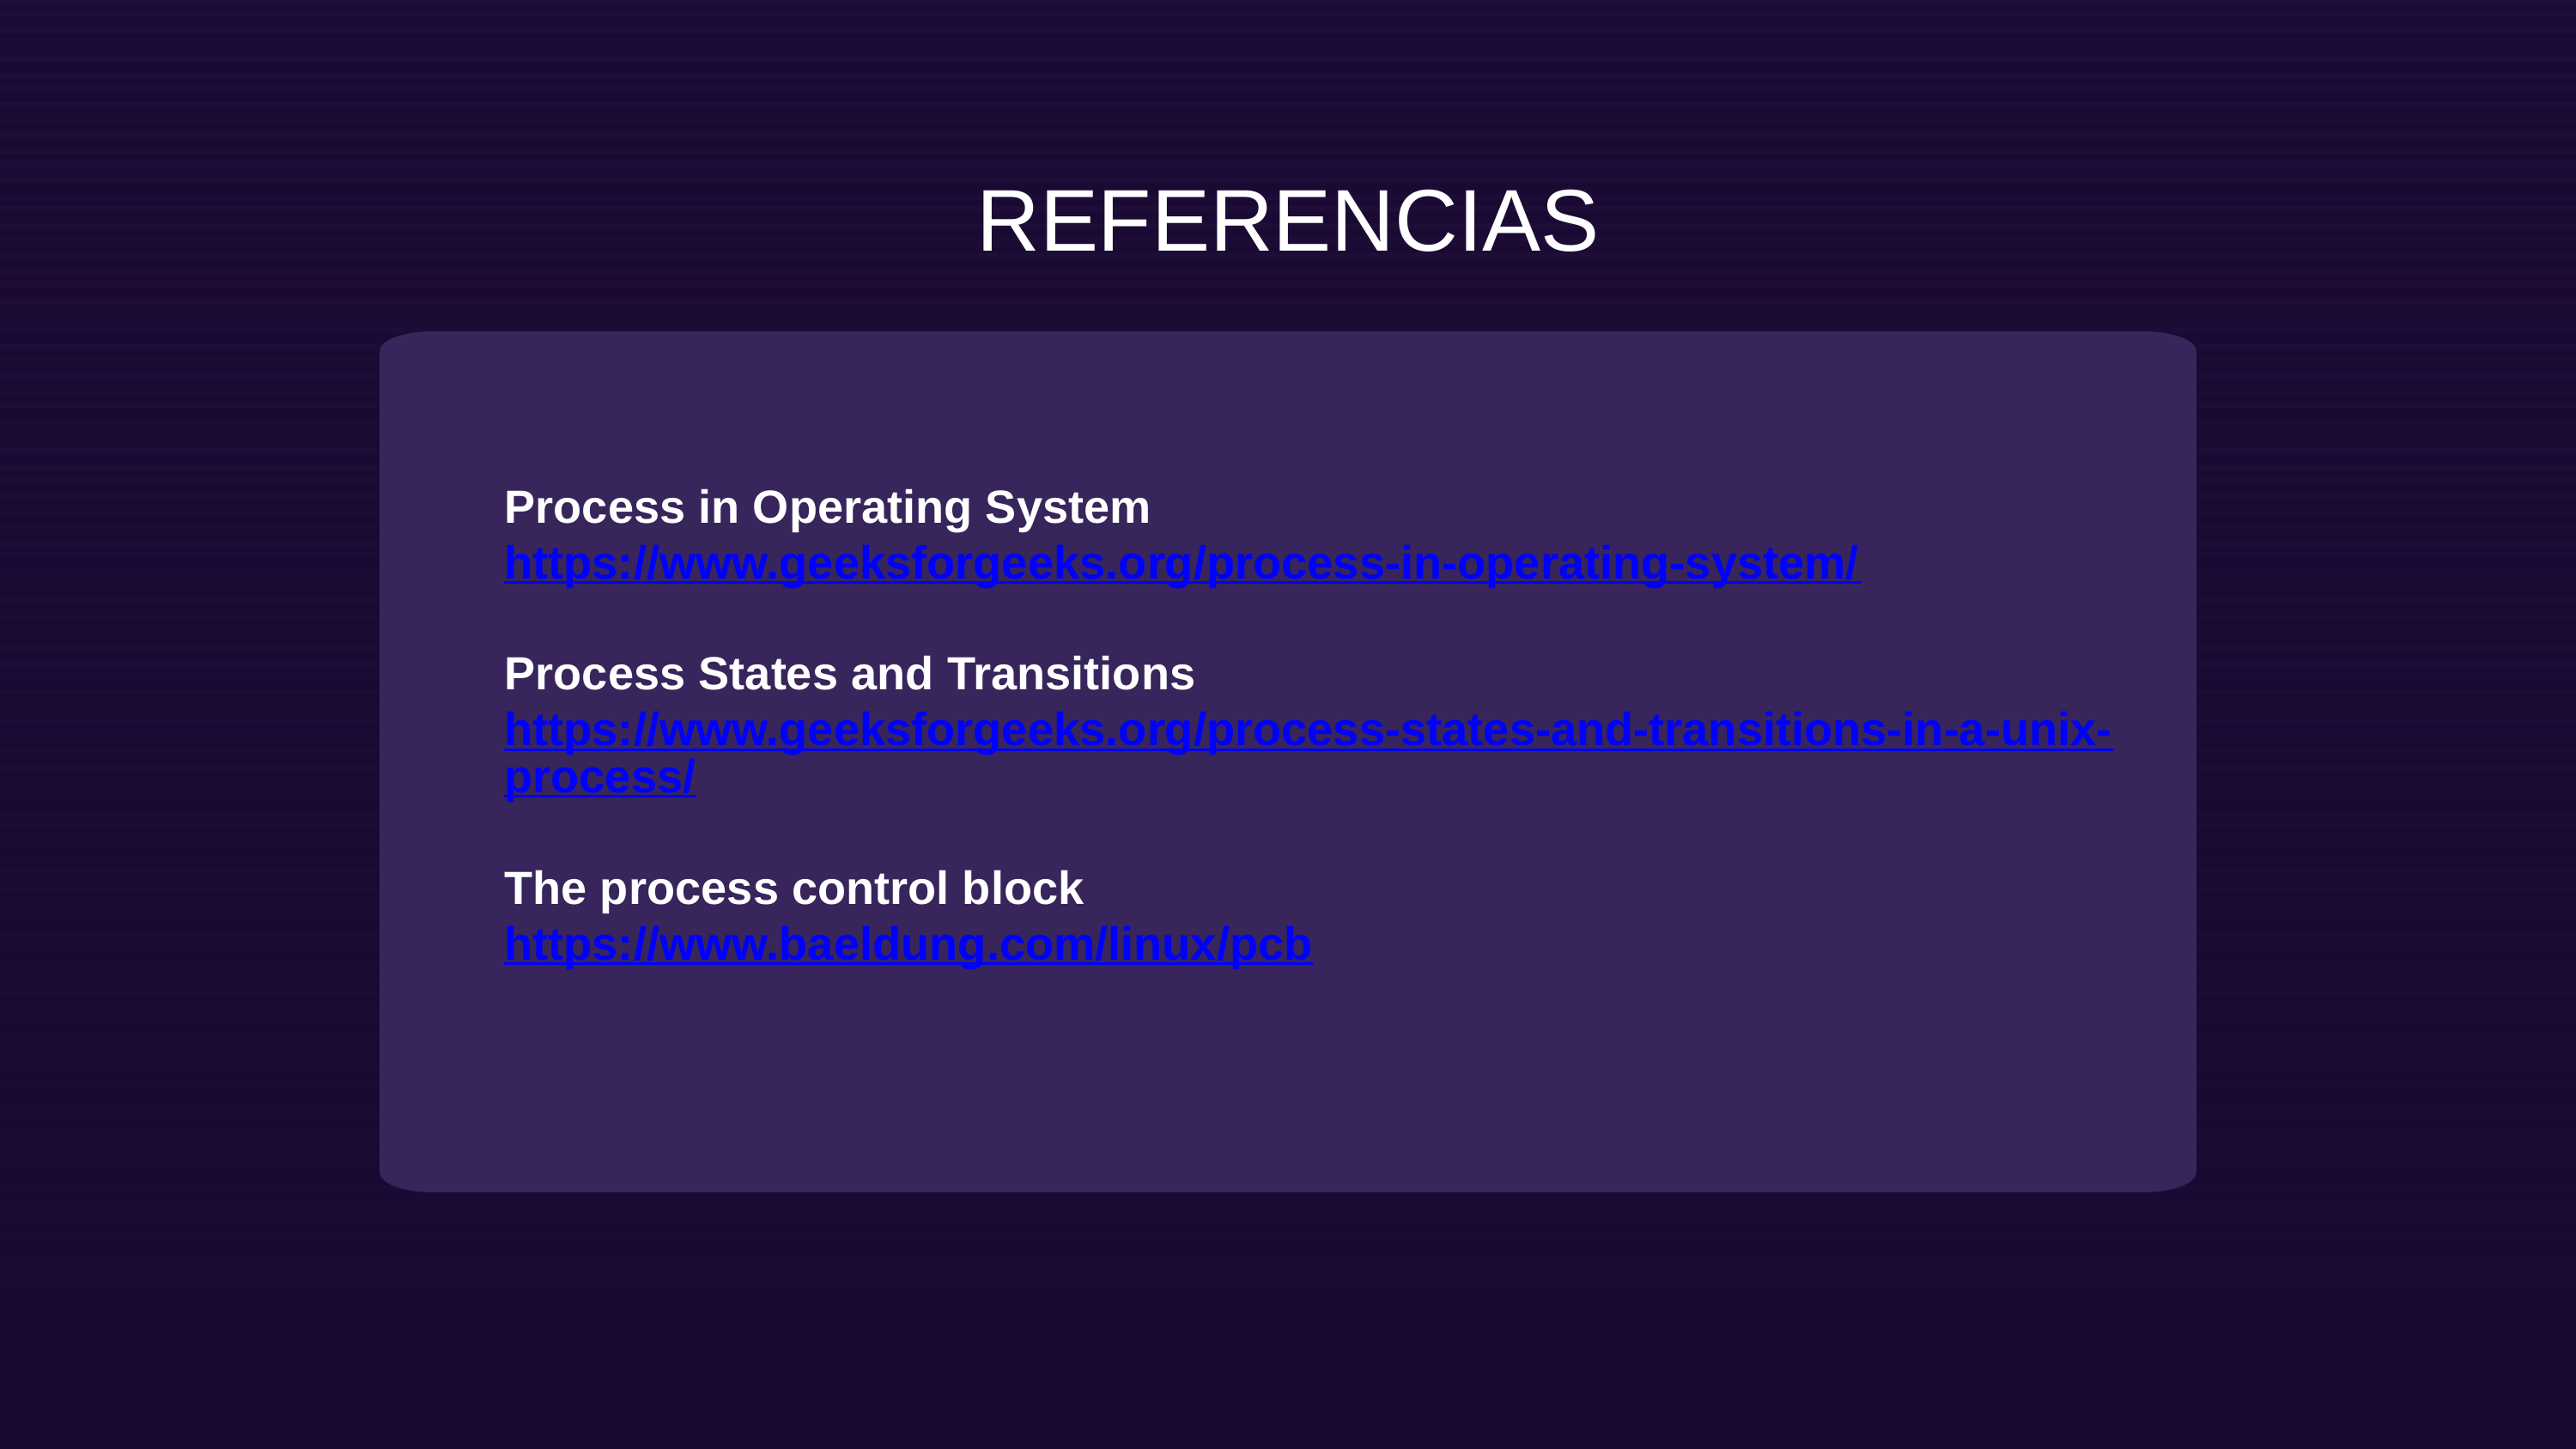

REFERENCIAS

Process in Operating System
https://www.geeksforgeeks.org/process-in-operating-system/

Process States and Transitions
https://www.geeksforgeeks.org/process-states-and-transitions-in-a-unix-process/

The process control block
https://www.baeldung.com/linux/pcb